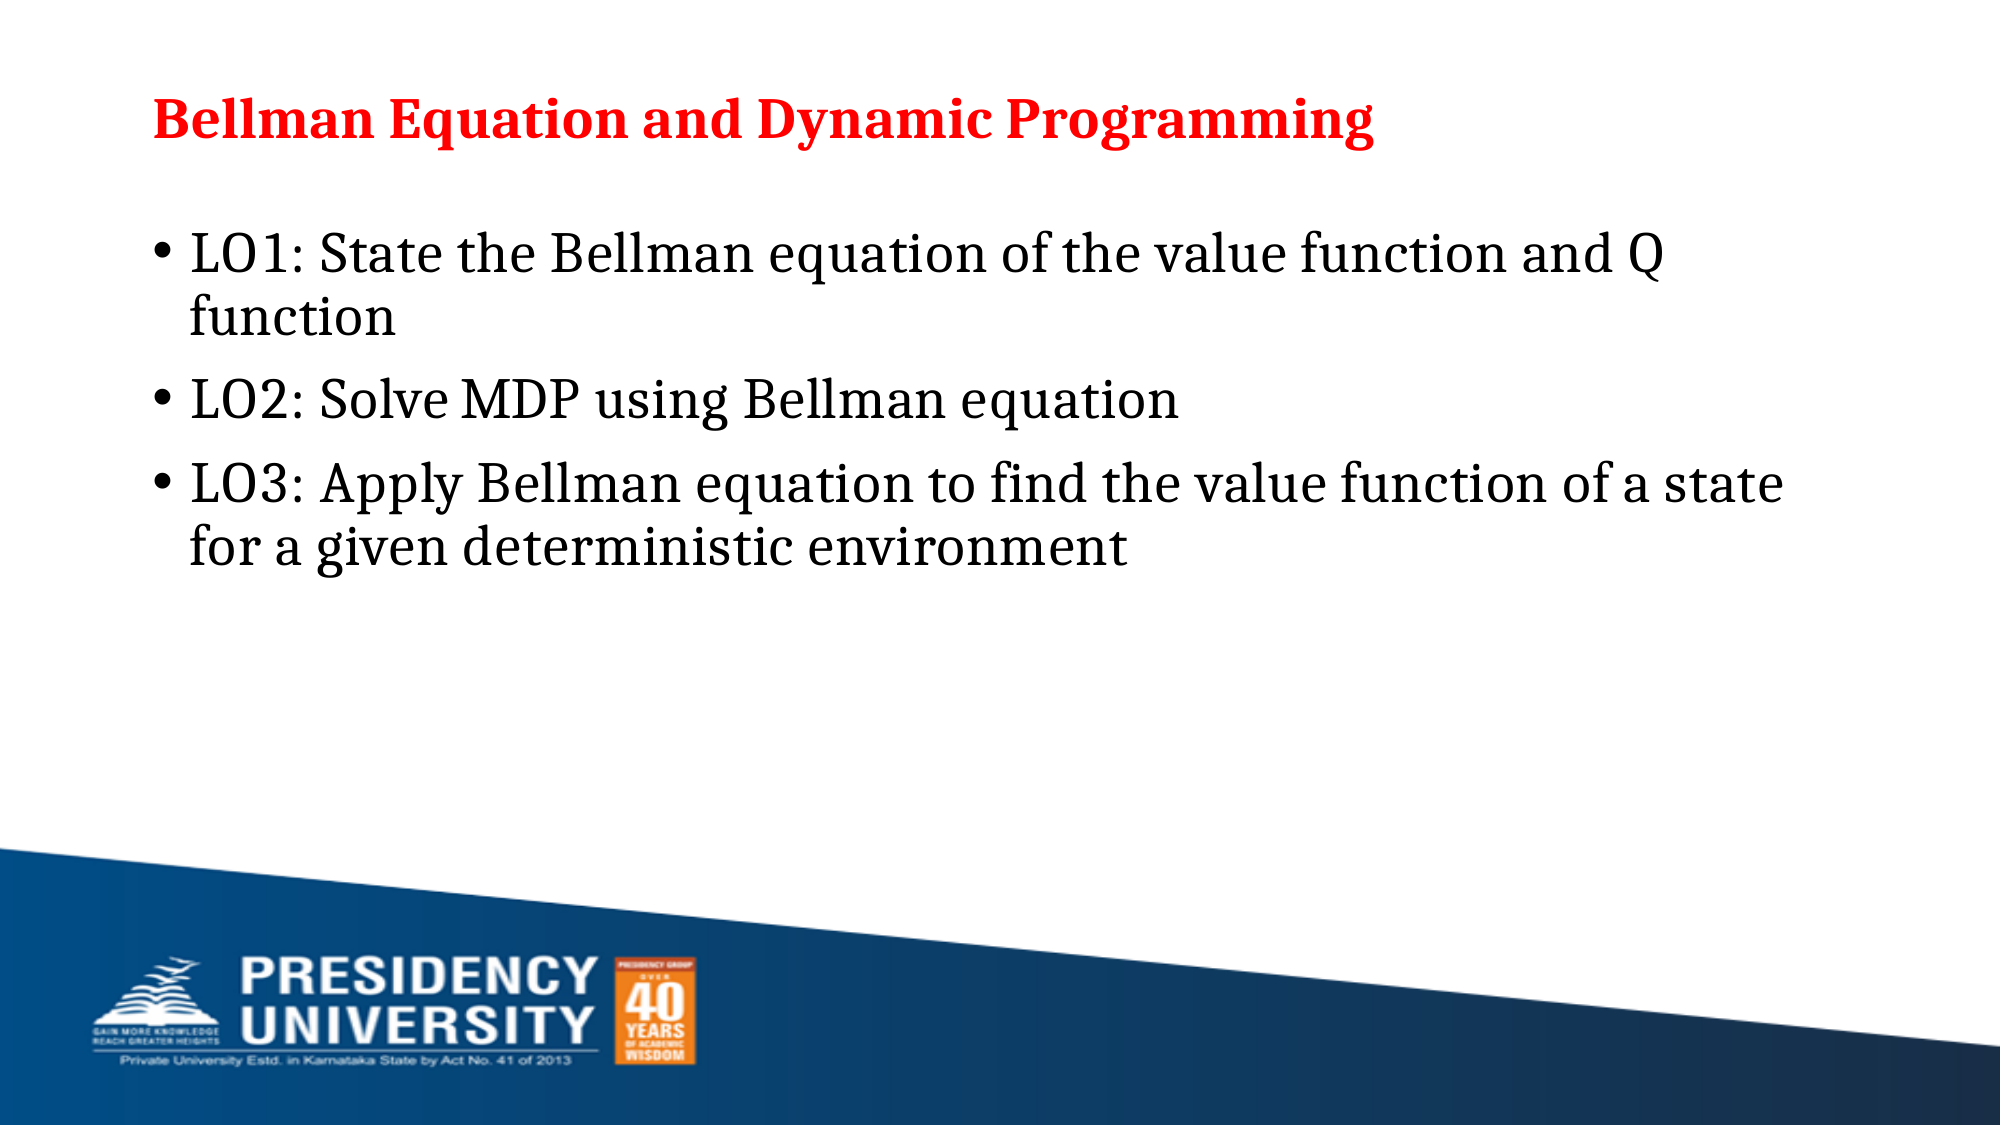

# Bellman Equation and Dynamic Programming
LO1: State the Bellman equation of the value function and Q function
LO2: Solve MDP using Bellman equation
LO3: Apply Bellman equation to find the value function of a state for a given deterministic environment